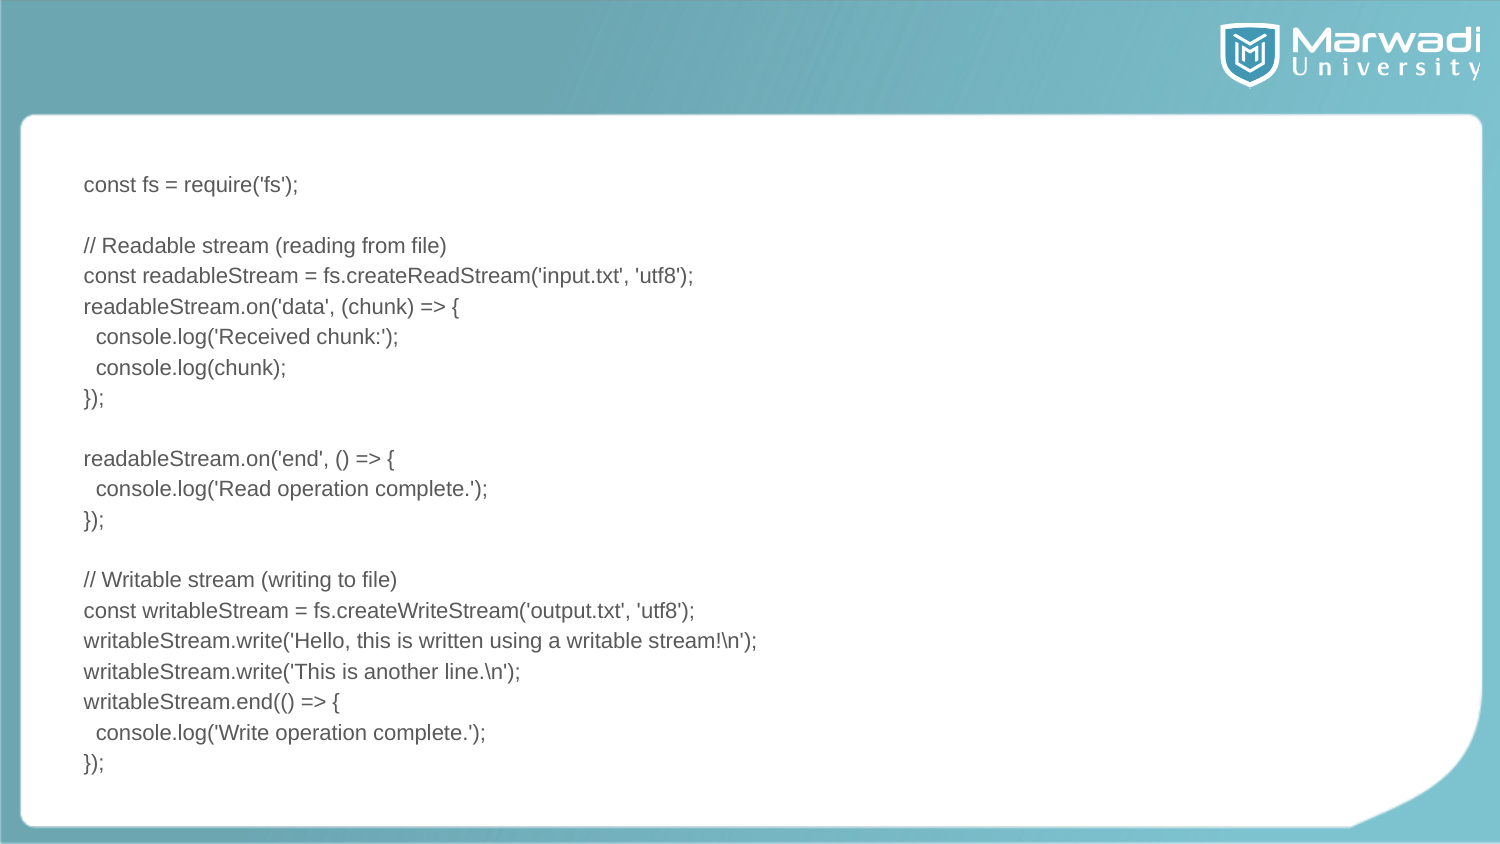

#
const fs = require('fs');

// Readable stream (reading from file)
const readableStream = fs.createReadStream('input.txt', 'utf8');
readableStream.on('data', (chunk) => {
  console.log('Received chunk:');
  console.log(chunk);
});

readableStream.on('end', () => {
  console.log('Read operation complete.');
});

// Writable stream (writing to file)
const writableStream = fs.createWriteStream('output.txt', 'utf8');
writableStream.write('Hello, this is written using a writable stream!\n');
writableStream.write('This is another line.\n');
writableStream.end(() => {
  console.log('Write operation complete.');
});